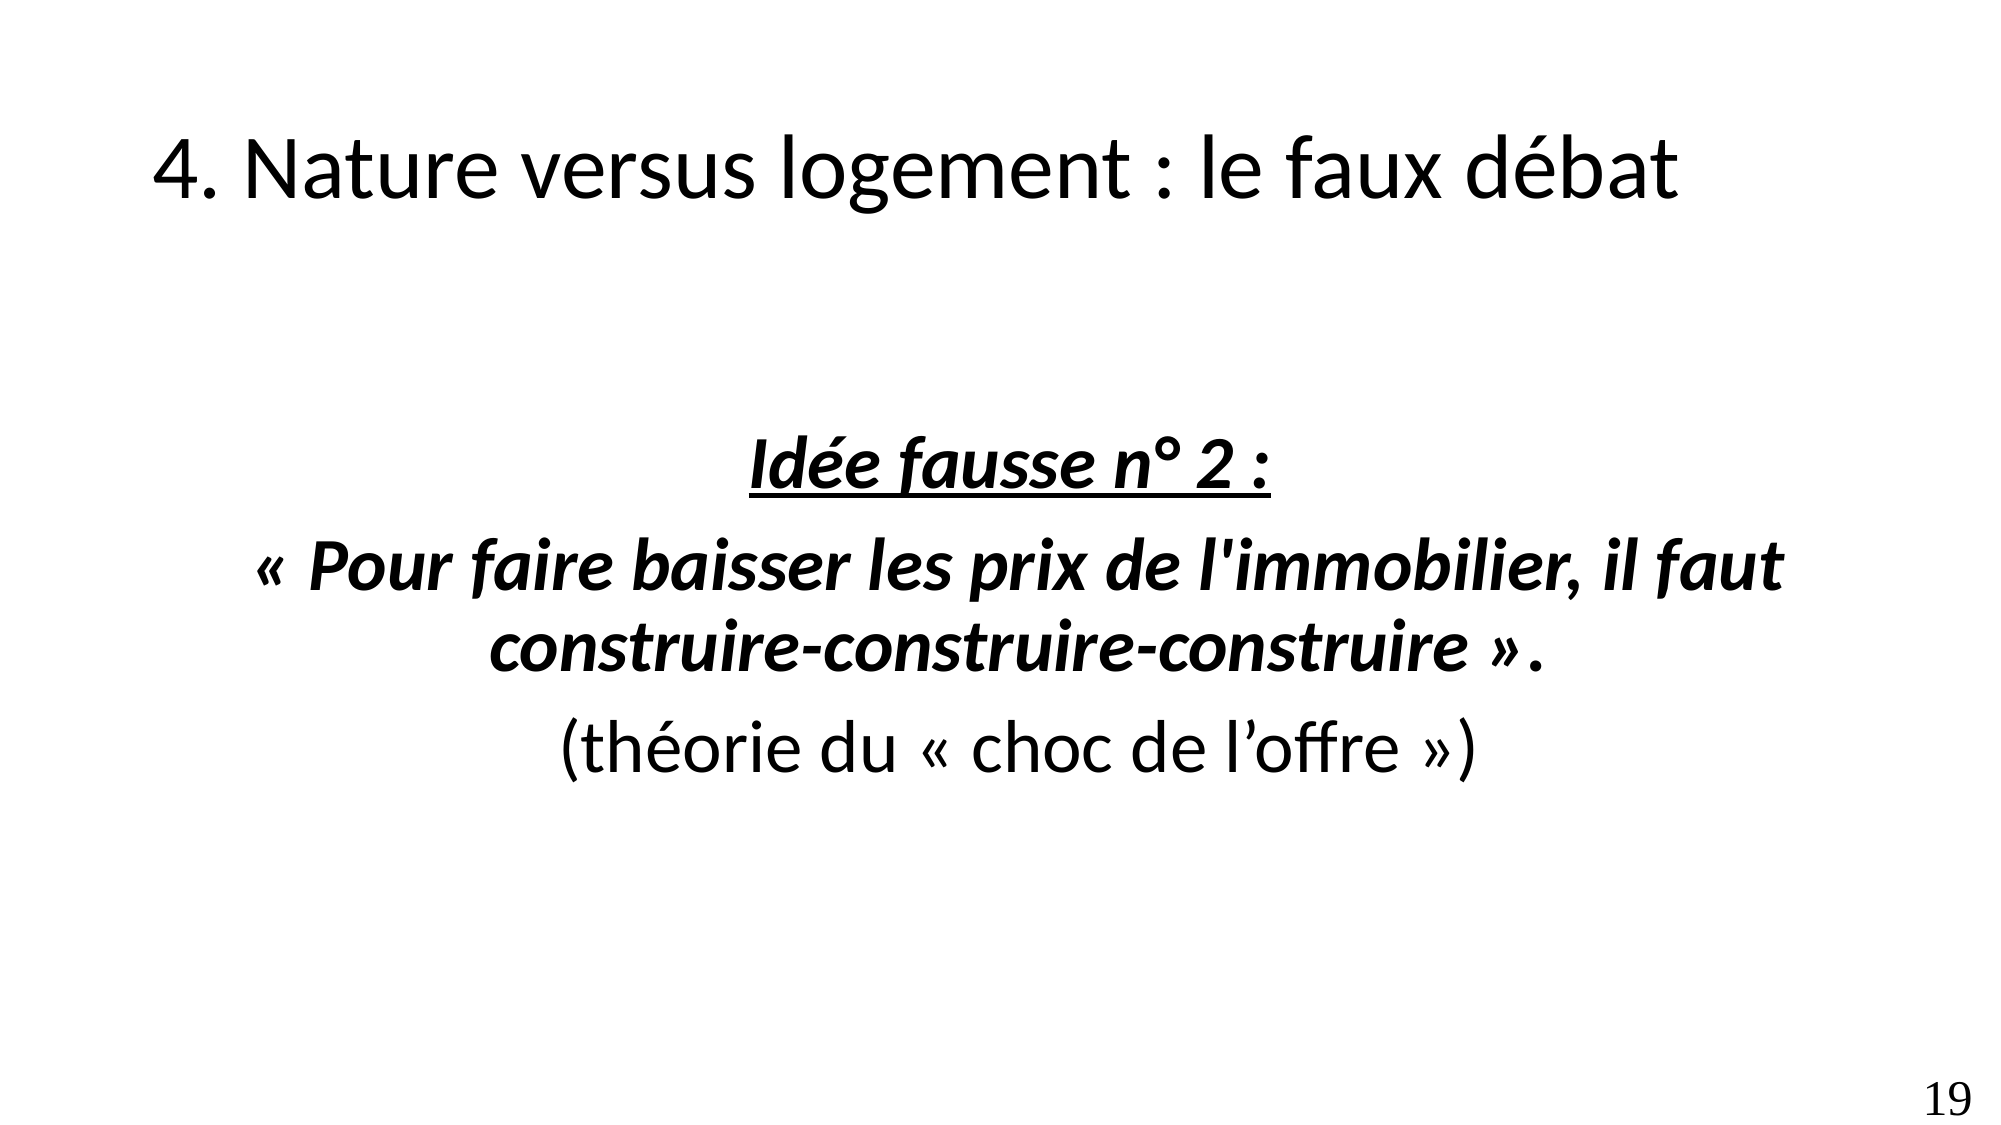

# 4. Nature versus logement : le faux débat
Idée fausse n° 2 :
« Pour faire baisser les prix de l'immobilier, il faut construire-construire-construire ».
(théorie du « choc de l’offre »)

19